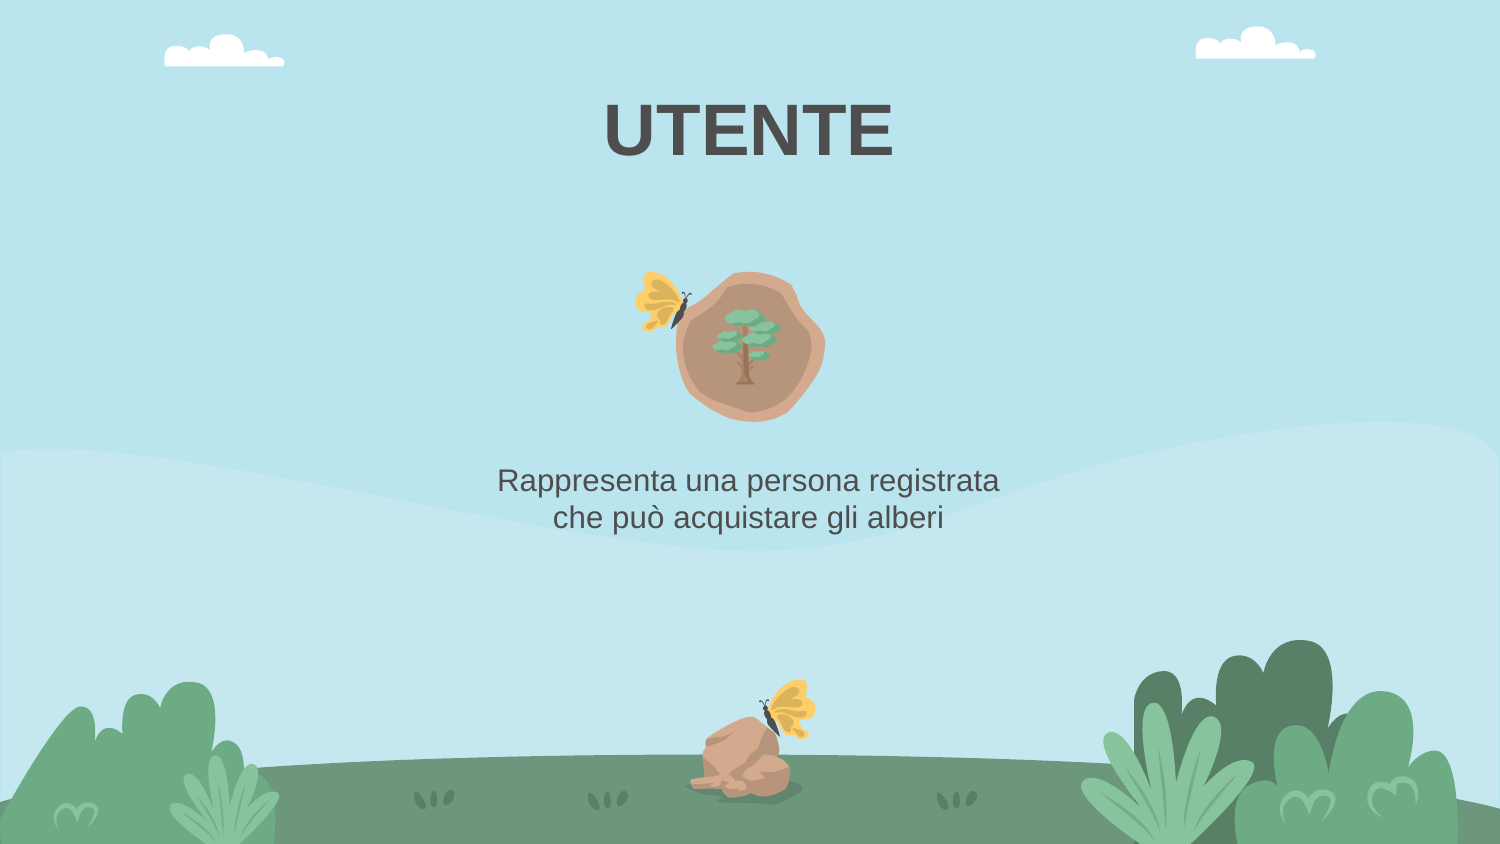

UTENTE

Rappresenta una persona registrata che può acquistare gli alberi